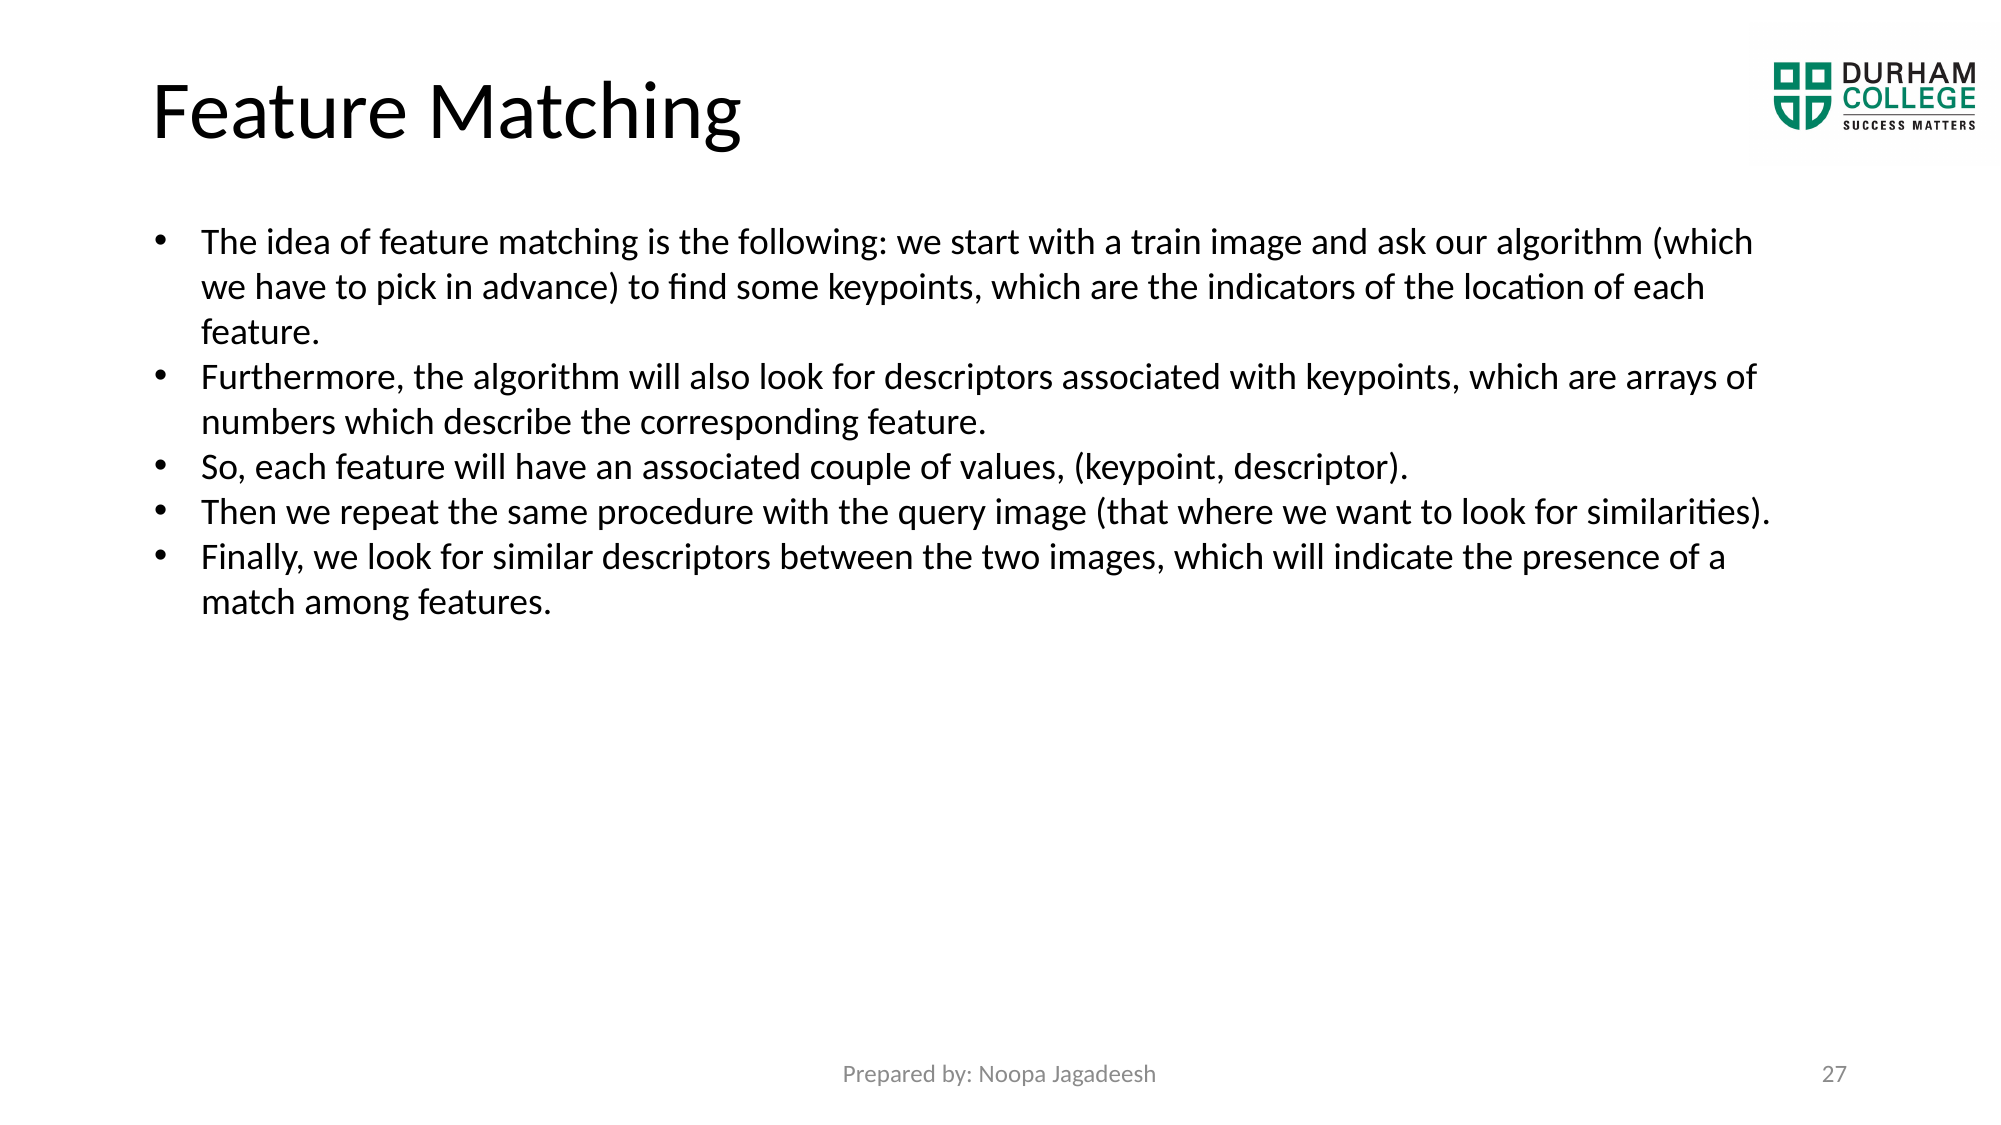

# Feature Matching

The idea of feature matching is the following: we start with a train image and ask our algorithm (which we have to pick in advance) to find some keypoints, which are the indicators of the location of each feature.
Furthermore, the algorithm will also look for descriptors associated with keypoints, which are arrays of numbers which describe the corresponding feature.
So, each feature will have an associated couple of values, (keypoint, descriptor).
Then we repeat the same procedure with the query image (that where we want to look for similarities).
Finally, we look for similar descriptors between the two images, which will indicate the presence of a match among features.

Prepared by: Noopa Jagadeesh

27